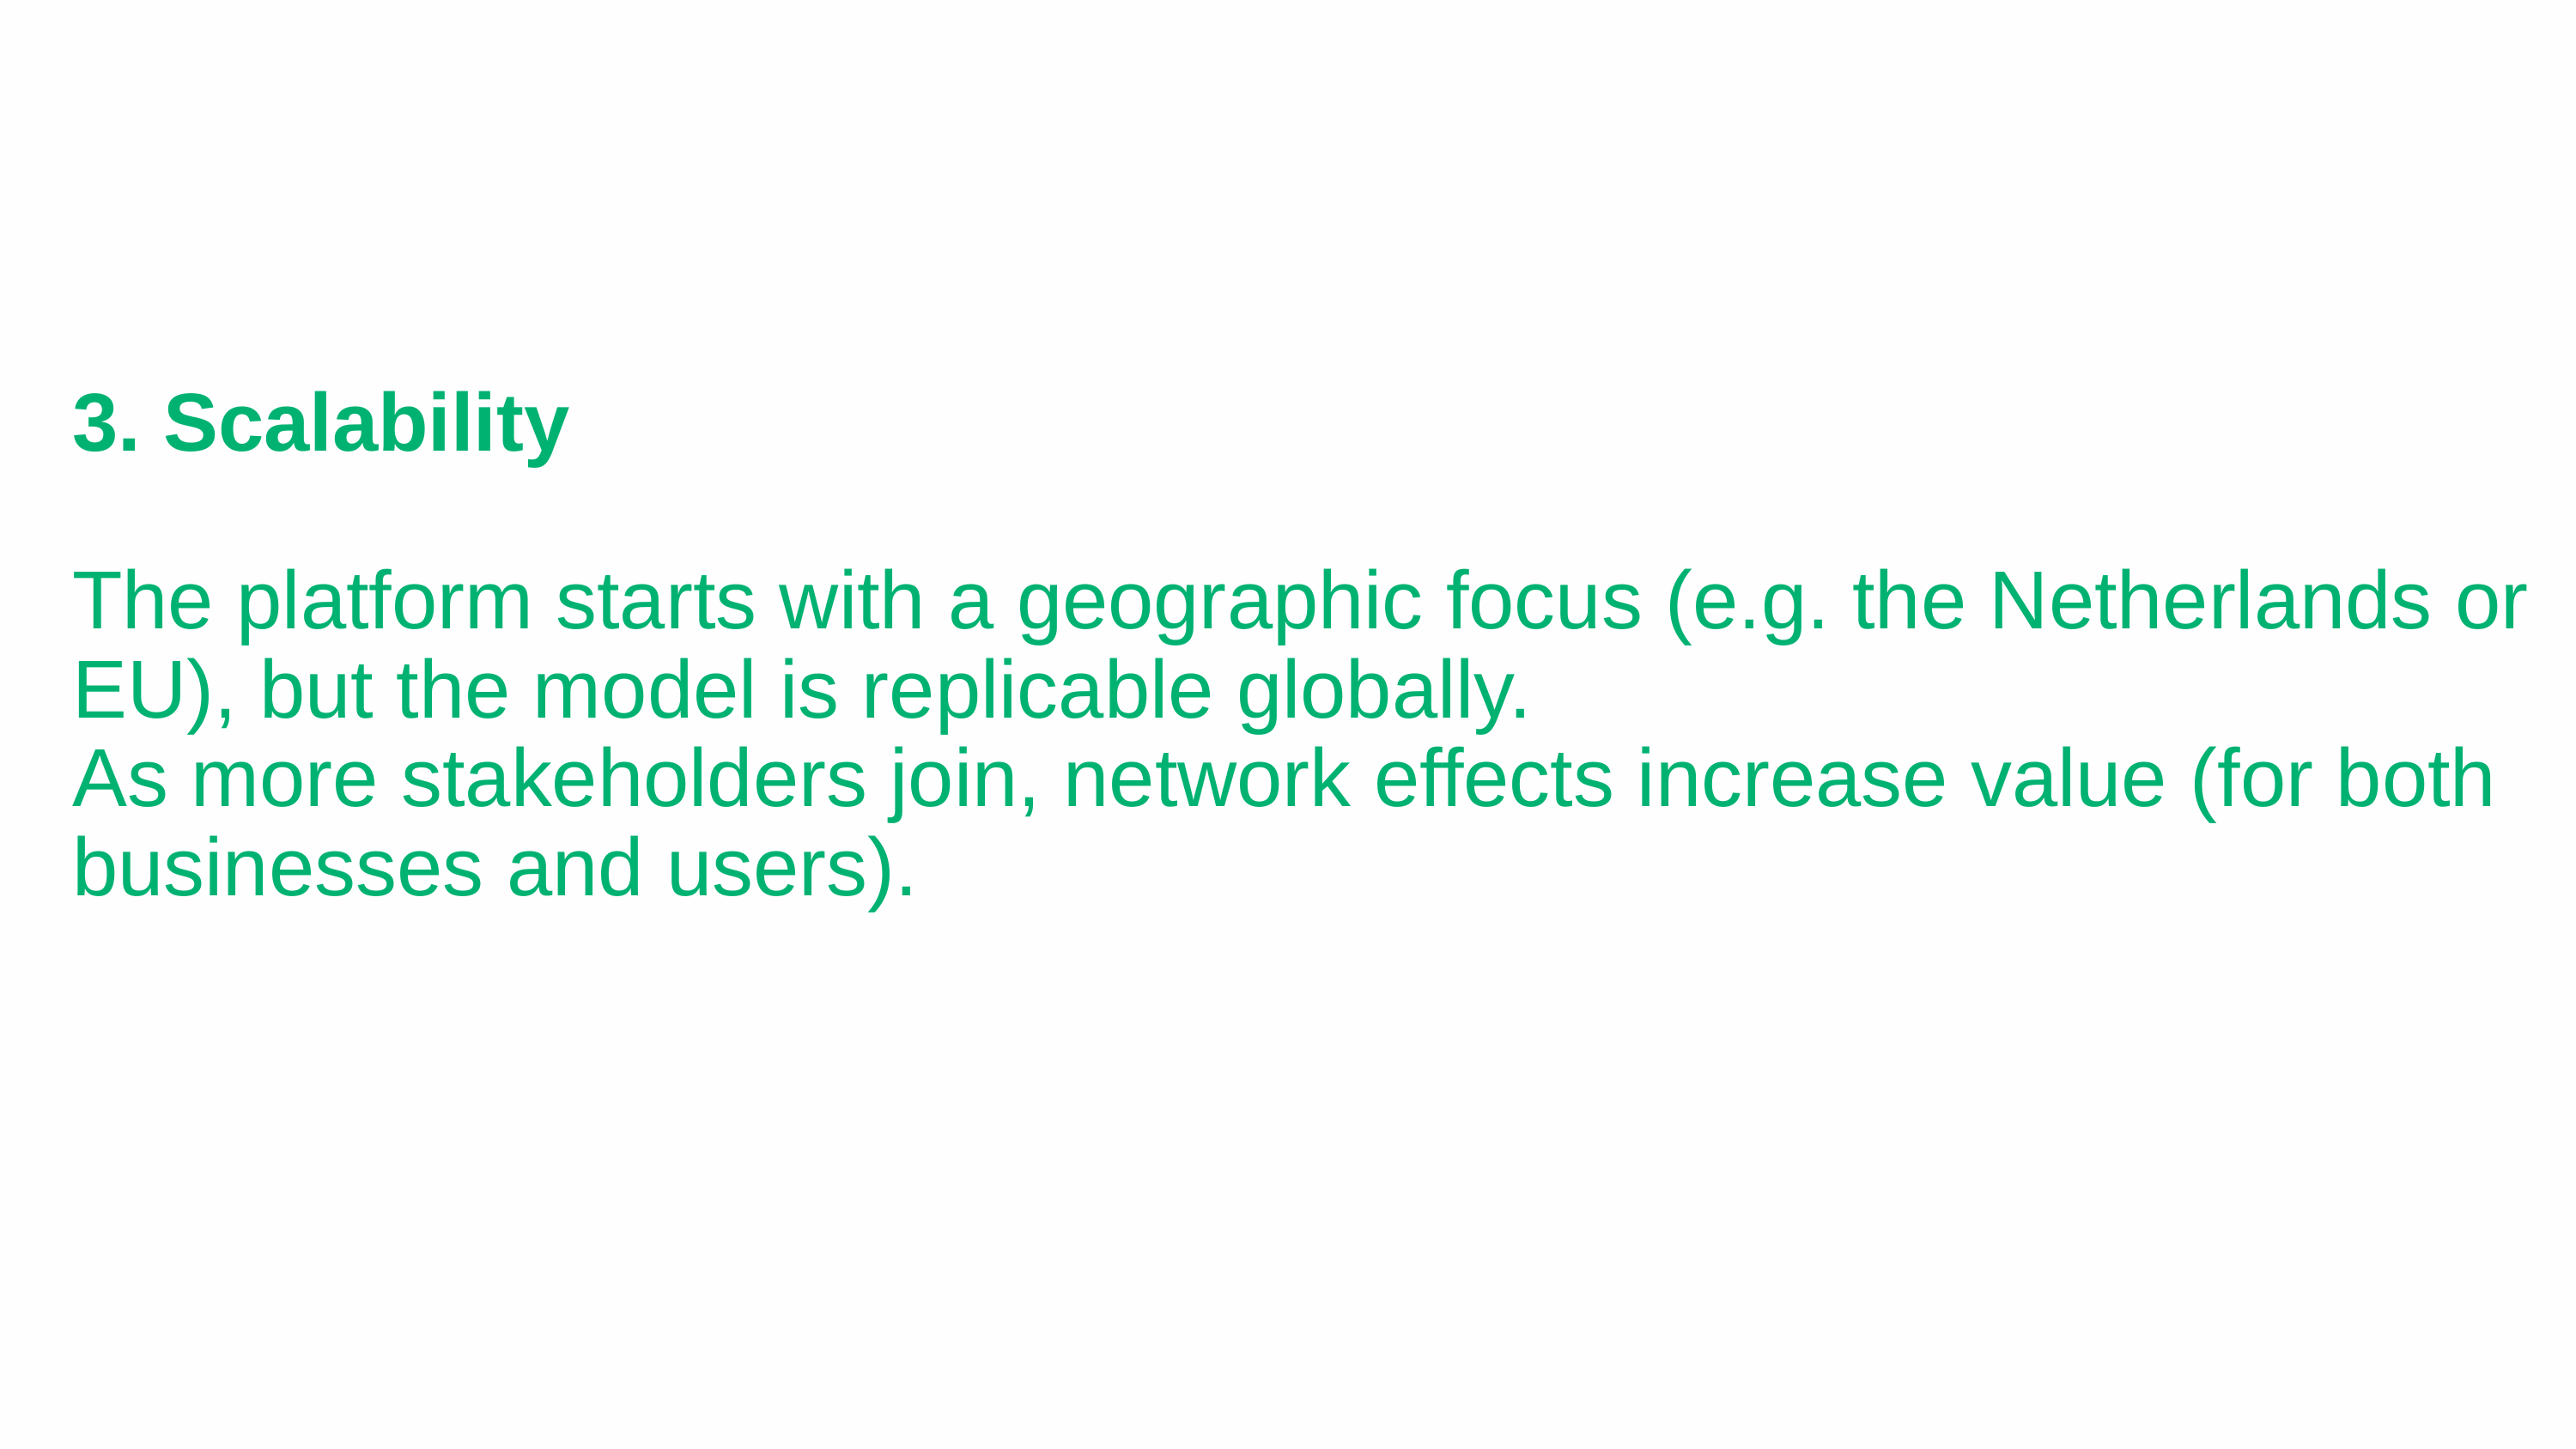

3. Scalability

The platform starts with a geographic focus (e.g. the Netherlands or EU), but the model is replicable globally.
As more stakeholders join, network effects increase value (for both businesses and users).